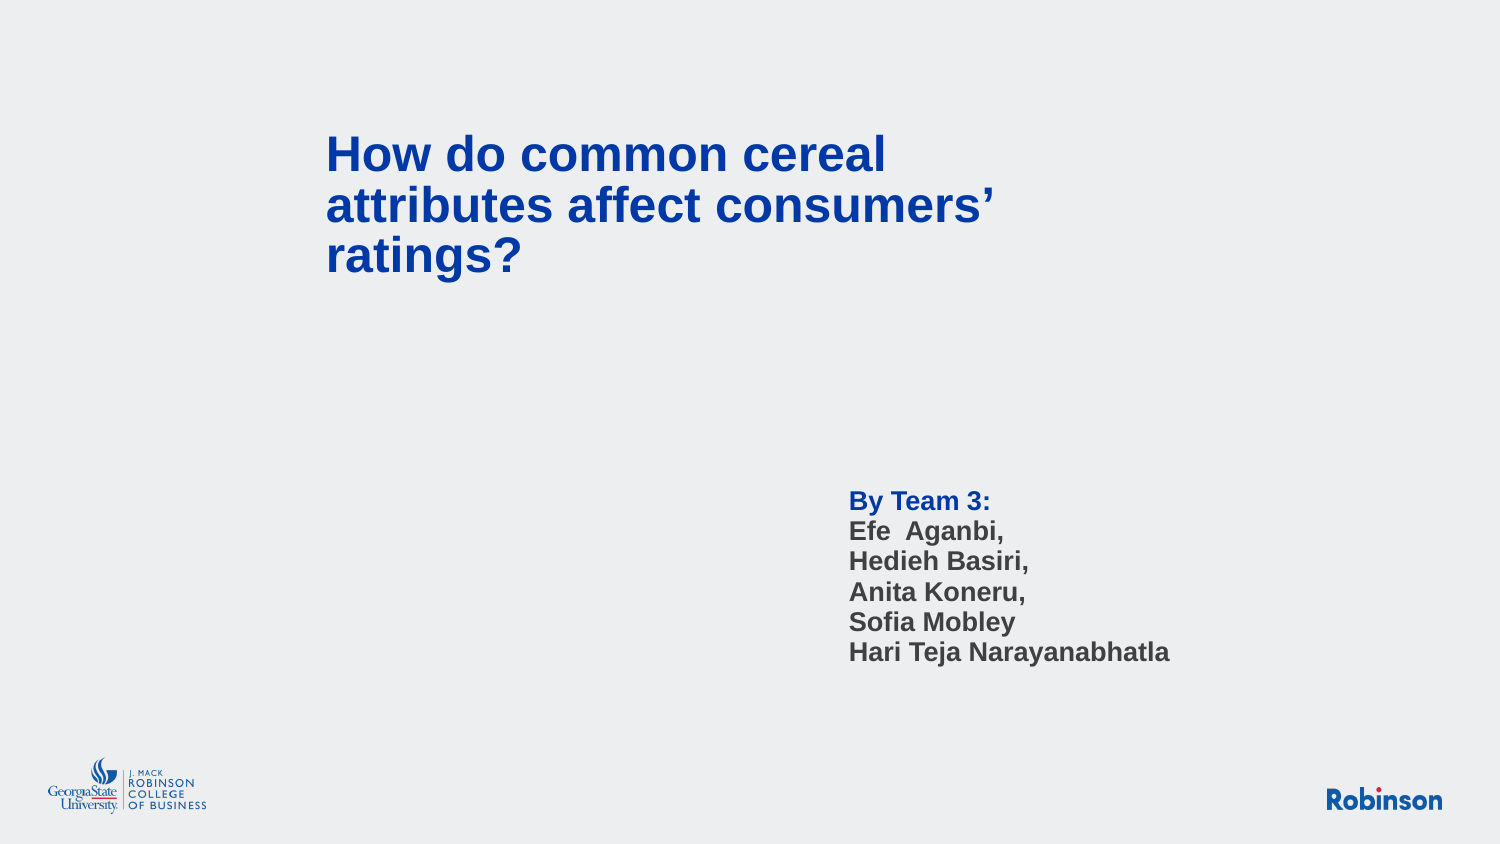

# How do common cereal attributes affect consumers’ ratings?
By Team 3:
Efe  Aganbi,
Hedieh Basiri,
Anita Koneru,
Sofia Mobley
Hari Teja Narayanabhatla